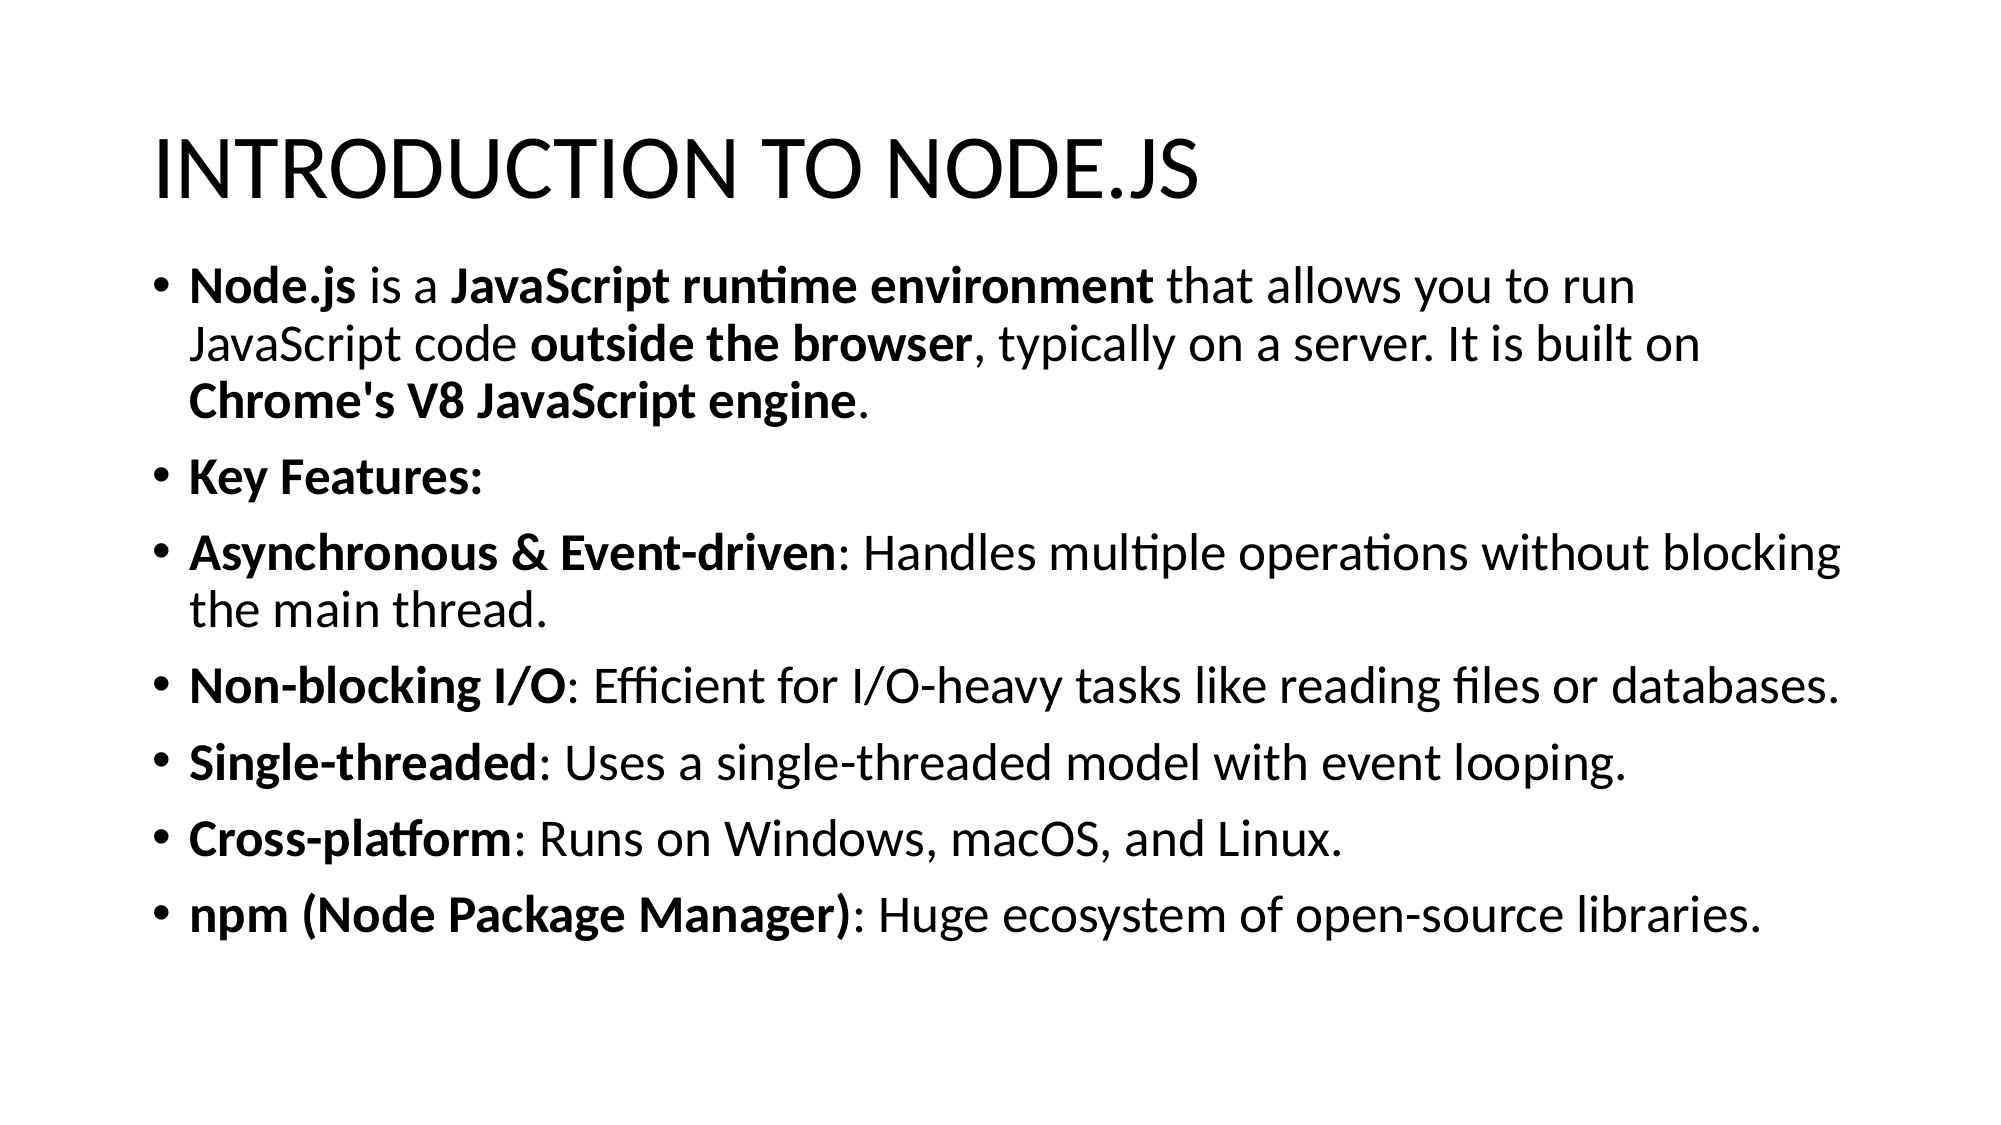

# INTRODUCTION TO NODE.JS
Node.js is a JavaScript runtime environment that allows you to run JavaScript code outside the browser, typically on a server. It is built on Chrome's V8 JavaScript engine.
Key Features:
Asynchronous & Event-driven: Handles multiple operations without blocking the main thread.
Non-blocking I/O: Efficient for I/O-heavy tasks like reading files or databases.
Single-threaded: Uses a single-threaded model with event looping.
Cross-platform: Runs on Windows, macOS, and Linux.
npm (Node Package Manager): Huge ecosystem of open-source libraries.